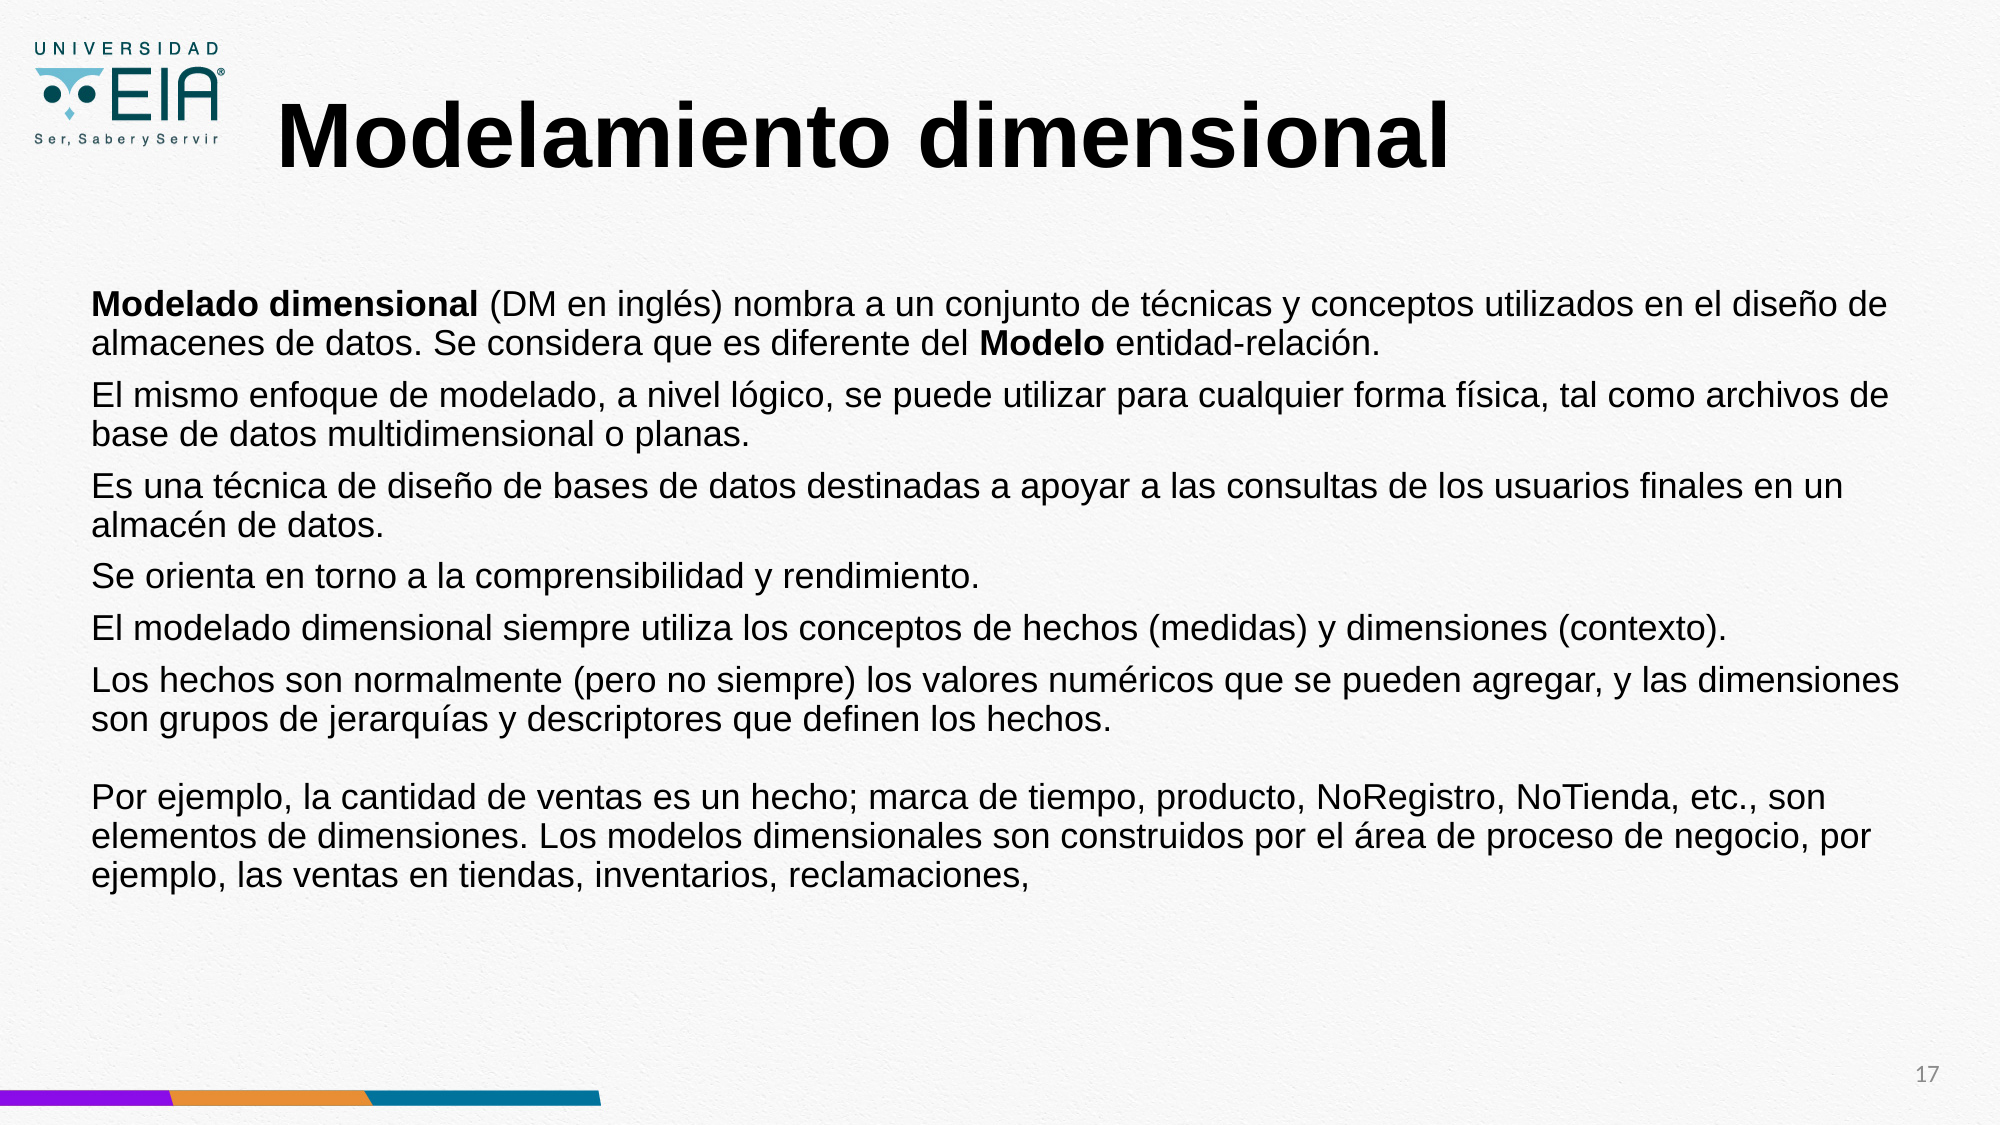

# Modelamiento dimensional
Modelado dimensional (DM en inglés) nombra a un conjunto de técnicas y conceptos utilizados en el diseño de almacenes de datos. Se considera que es diferente del Modelo entidad-relación.
El mismo enfoque de modelado, a nivel lógico, se puede utilizar para cualquier forma física, tal como archivos de base de datos multidimensional o planas.
Es una técnica de diseño de bases de datos destinadas a apoyar a las consultas de los usuarios finales en un almacén de datos.
Se orienta en torno a la comprensibilidad y rendimiento.
El modelado dimensional siempre utiliza los conceptos de hechos (medidas) y dimensiones (contexto).
Los hechos son normalmente (pero no siempre) los valores numéricos que se pueden agregar, y las dimensiones son grupos de jerarquías y descriptores que definen los hechos.
Por ejemplo, la cantidad de ventas es un hecho; marca de tiempo, producto, NoRegistro, NoTienda, etc., son elementos de dimensiones. Los modelos dimensionales son construidos por el área de proceso de negocio, por ejemplo, las ventas en tiendas, inventarios, reclamaciones,

17